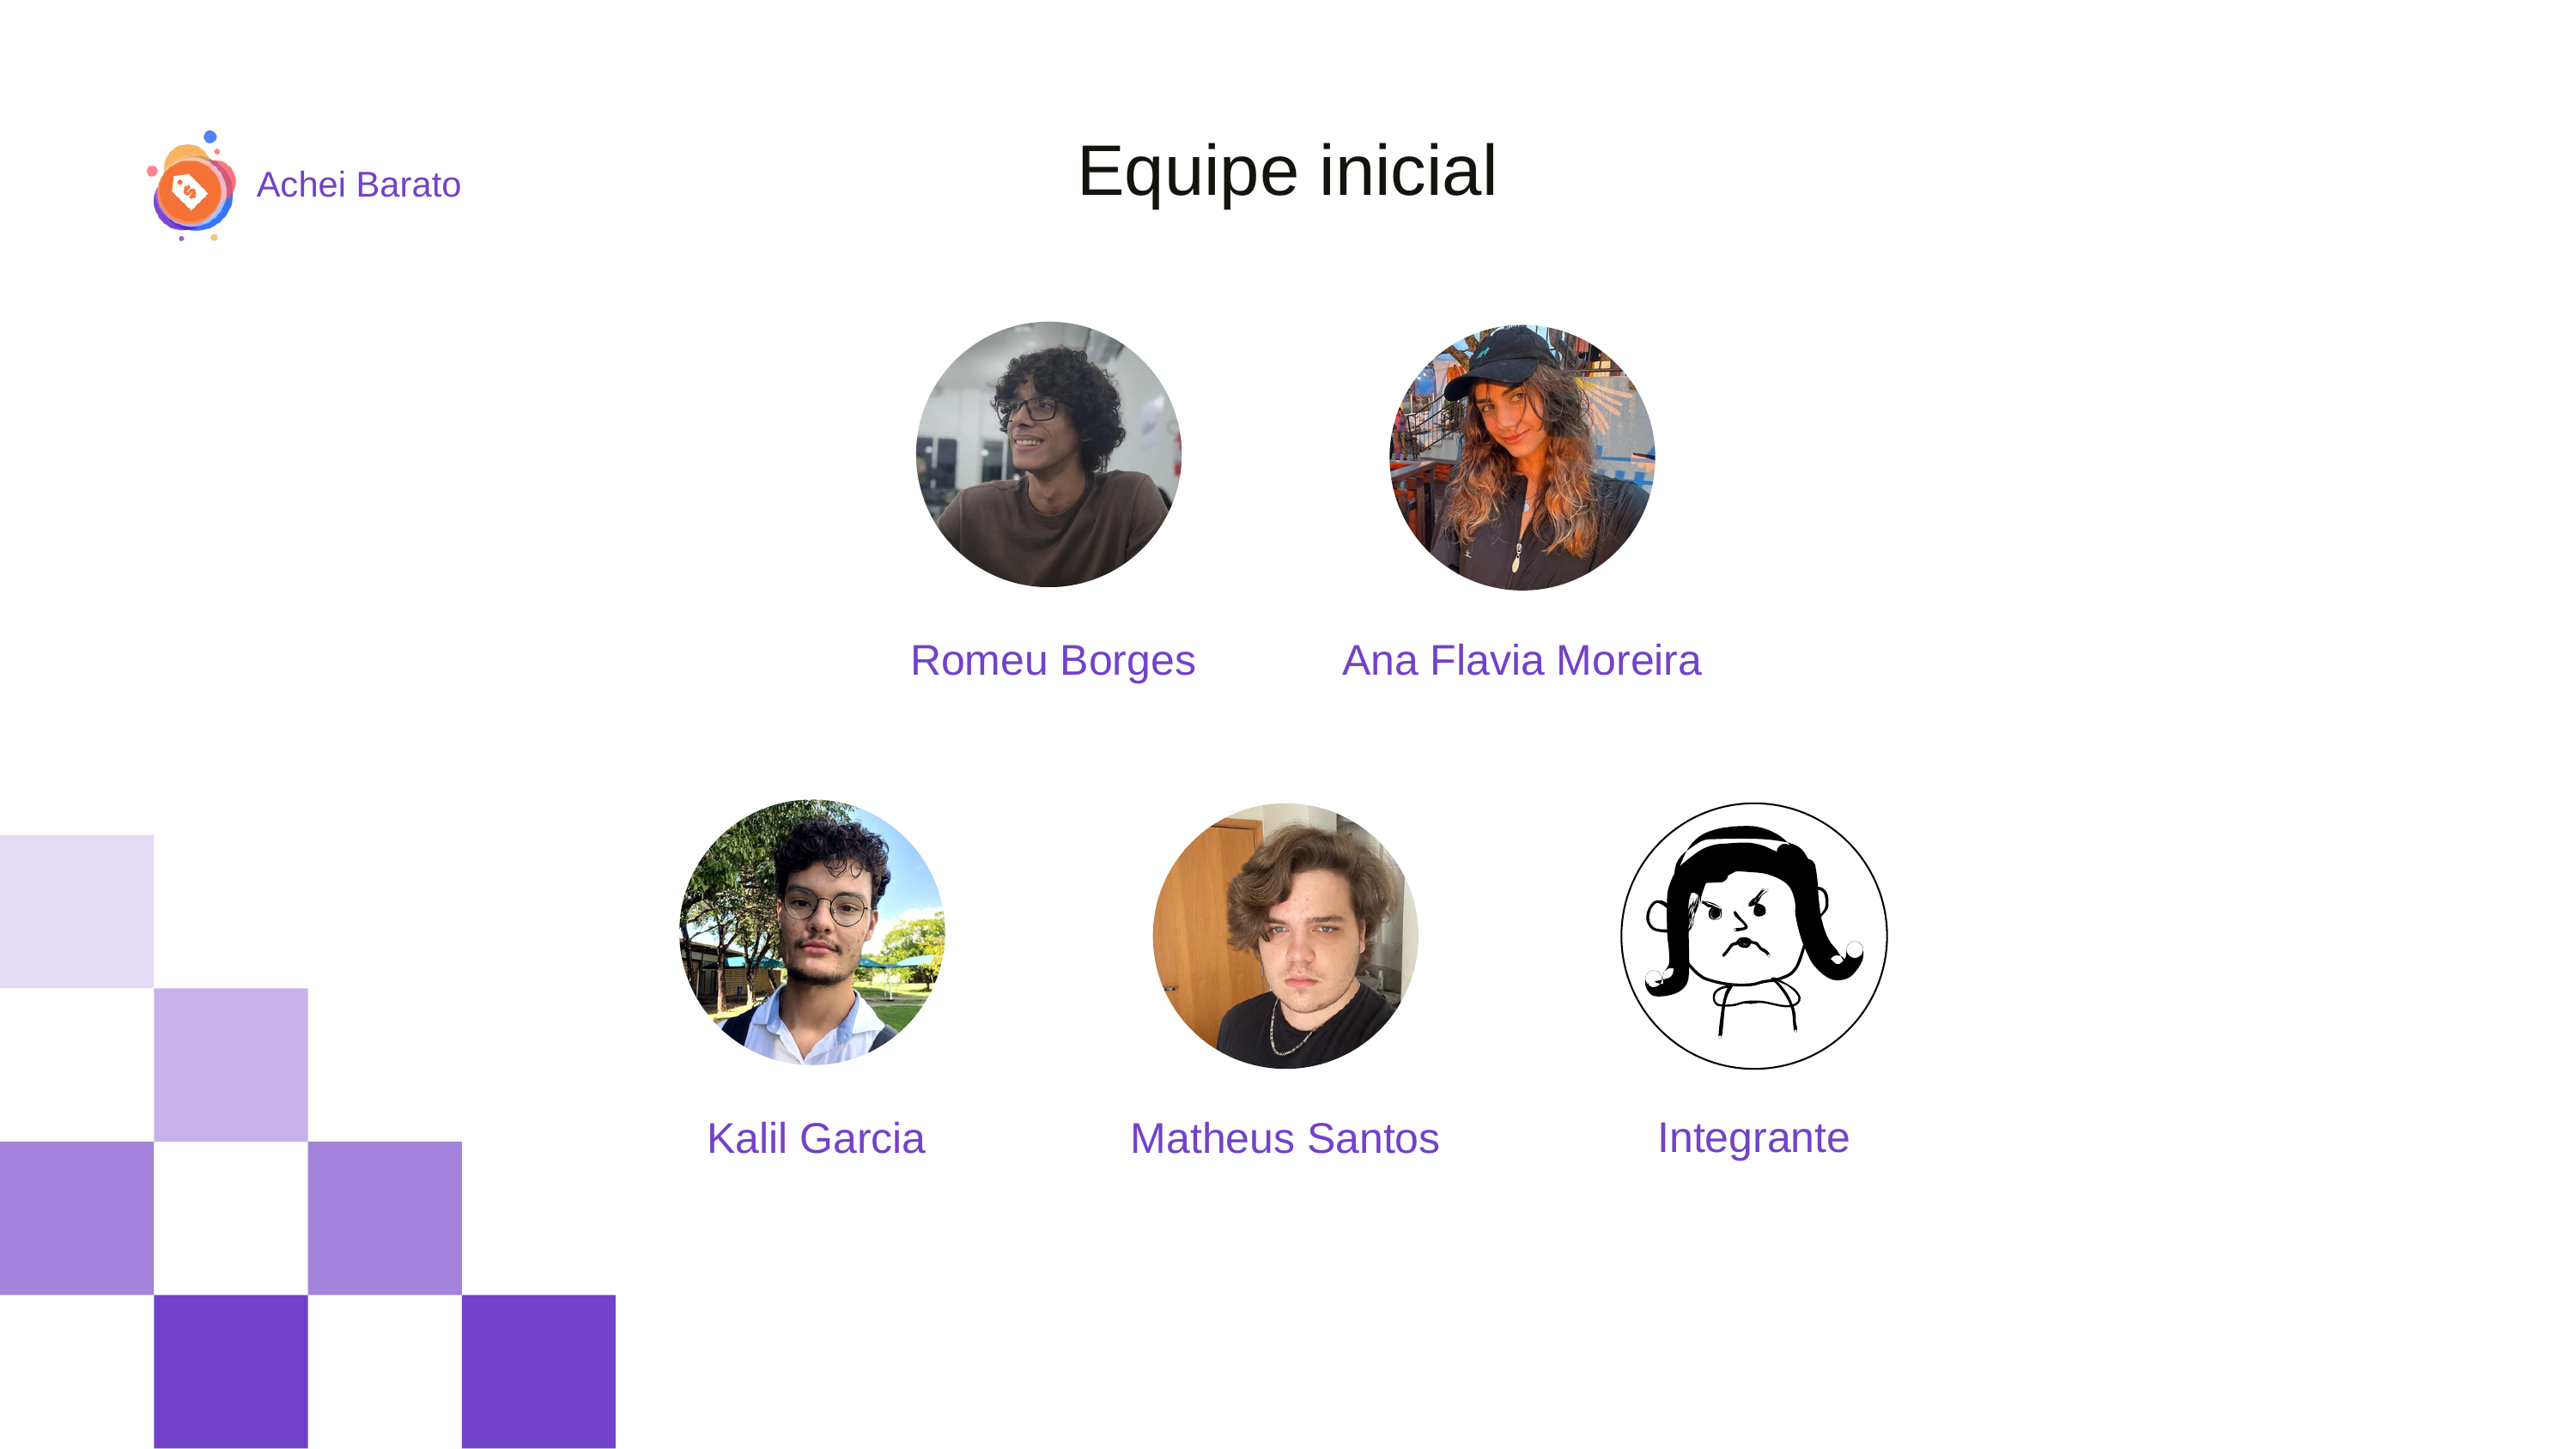

Equipe inicial

Achei Barato

Romeu Borges
Ana Flavia Moreira

Integrante

Kalil Garcia
Matheus Santos